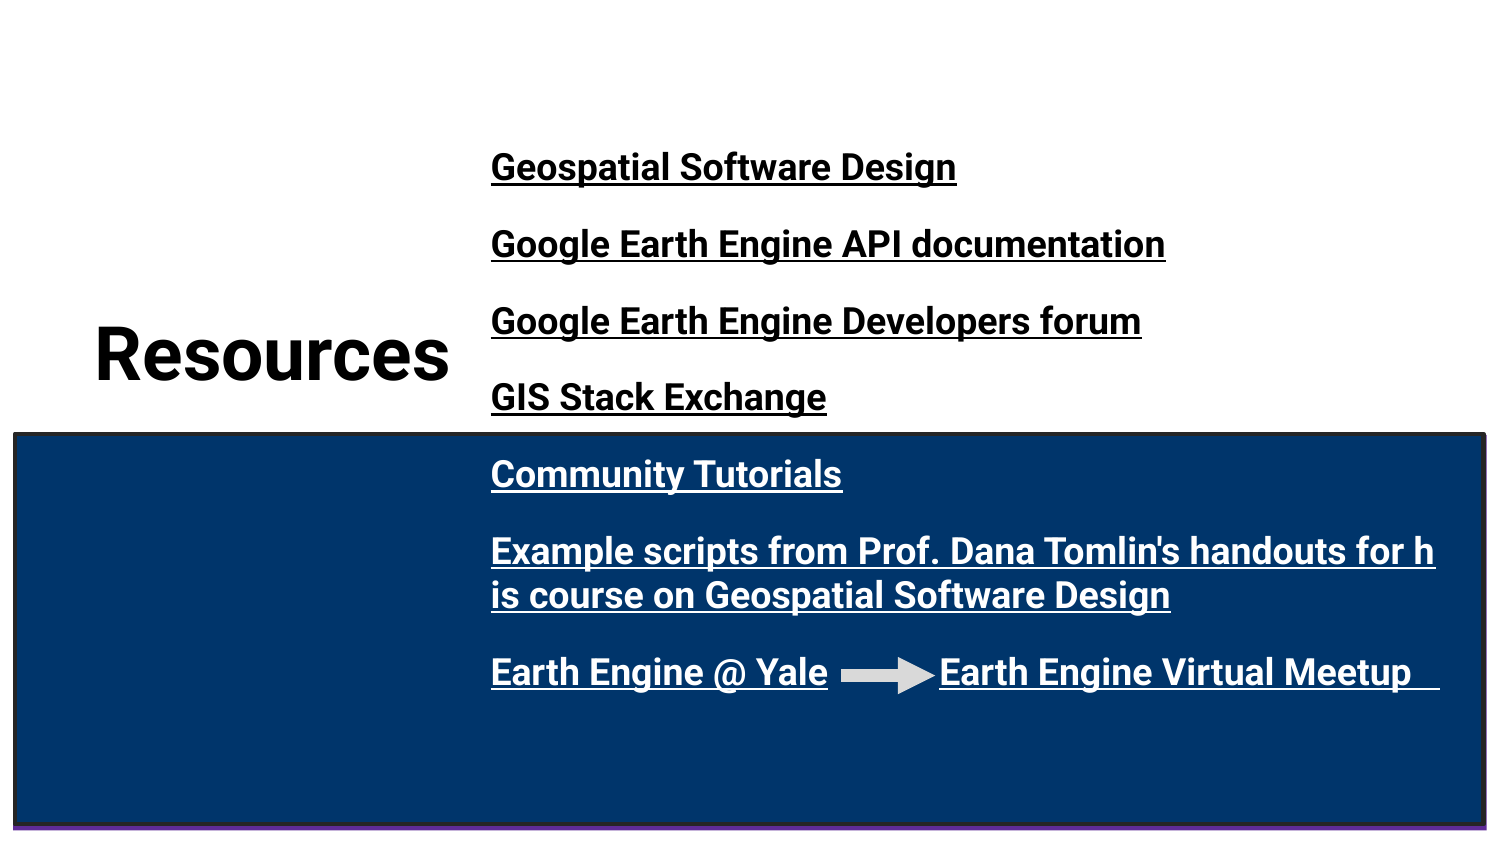

Geospatial Software Design
Google Earth Engine API documentation
Google Earth Engine Developers forum
GIS Stack Exchange
Community Tutorials
Example scripts from Prof. Dana Tomlin's handouts for his course on Geospatial Software Design
Earth Engine @ Yale            Earth Engine Virtual Meetup

# Resources